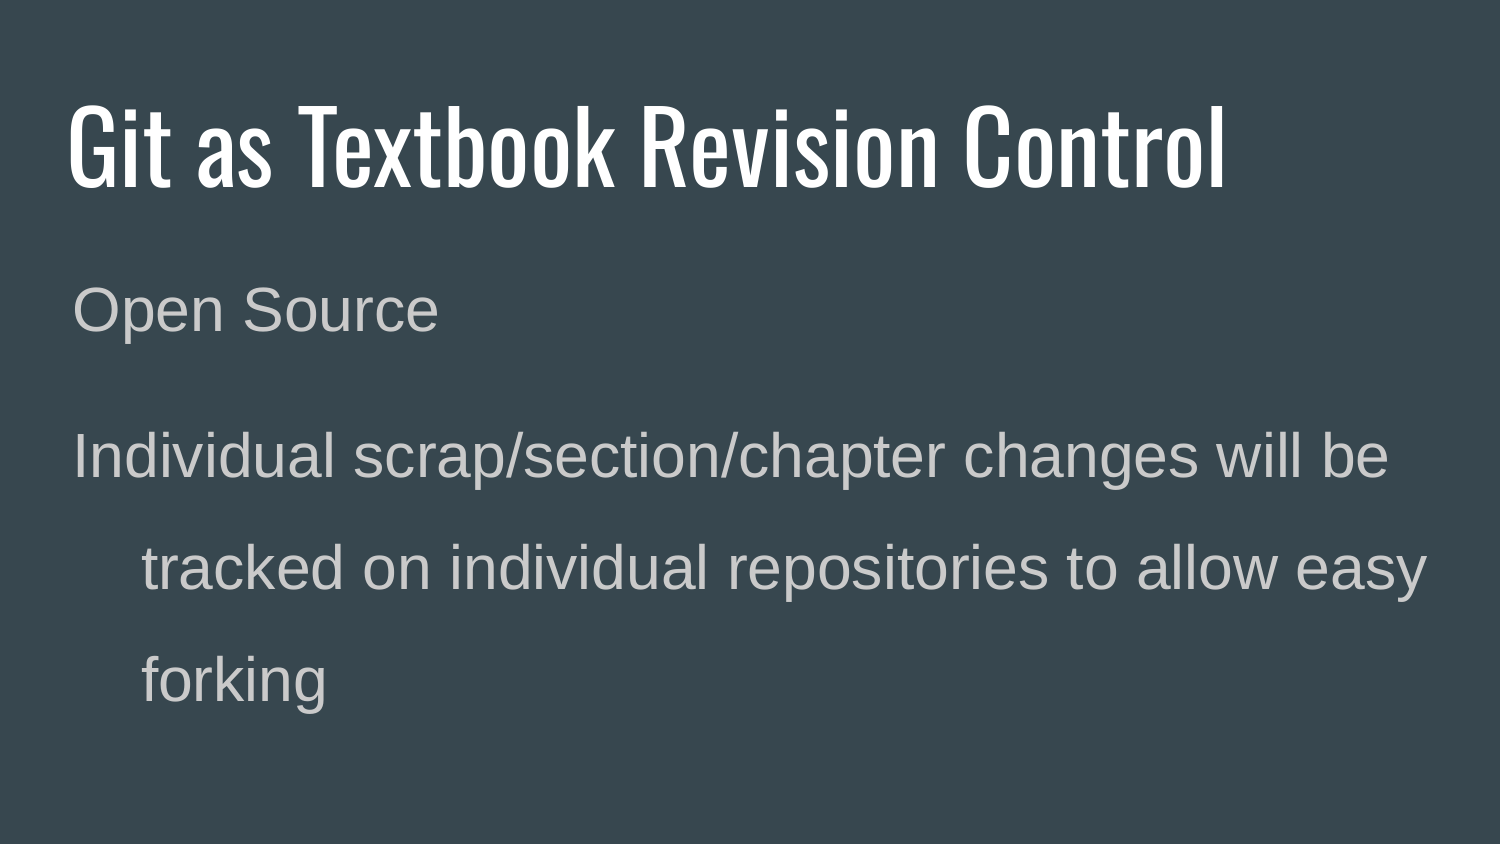

# Git as Textbook Revision Control
Open Source
Individual scrap/section/chapter changes will be tracked on individual repositories to allow easy forking